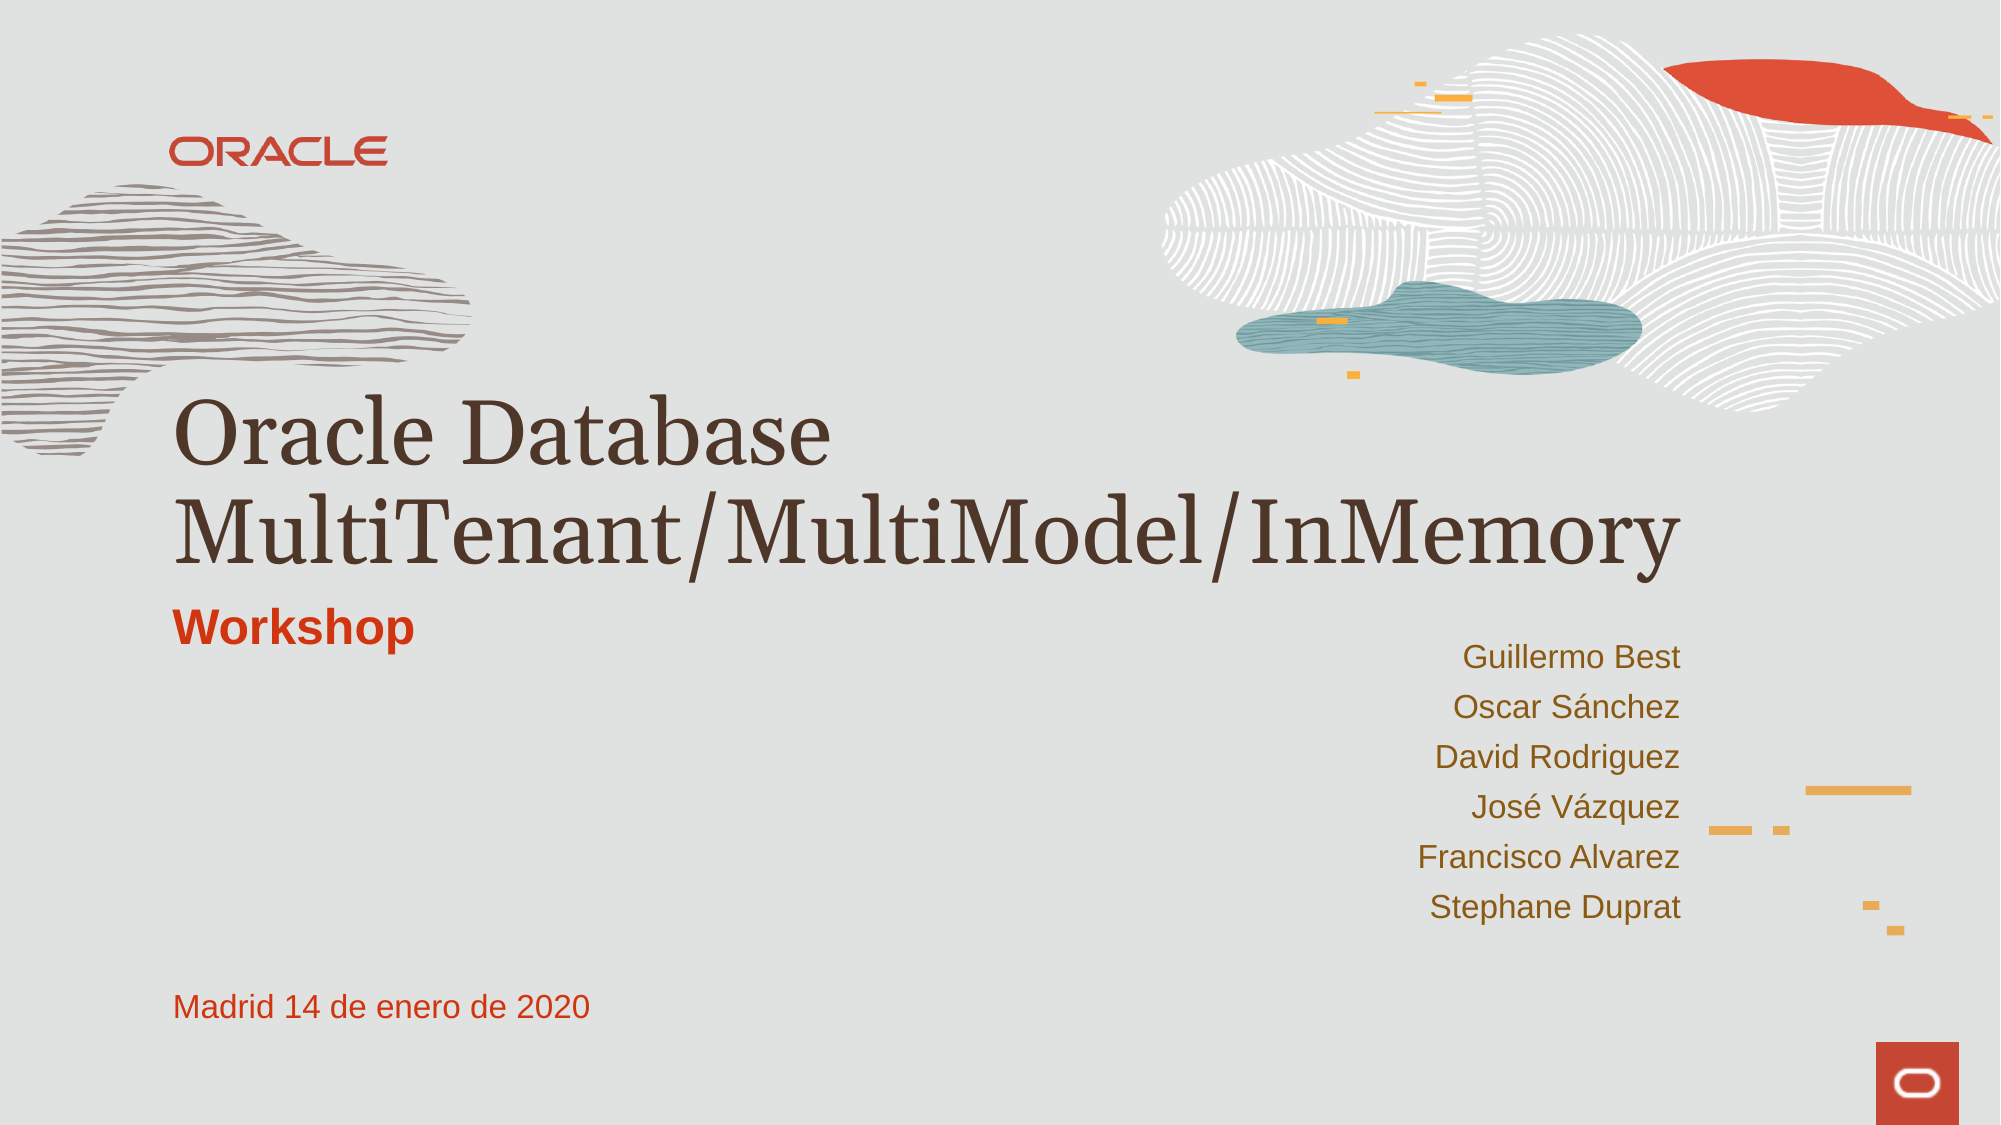

# Oracle Database MultiTenant/MultiModel/InMemory
Workshop
Guillermo Best
Oscar Sánchez
David Rodriguez
José Vázquez
Francisco Alvarez
Stephane Duprat

Madrid 14 de enero de 2020